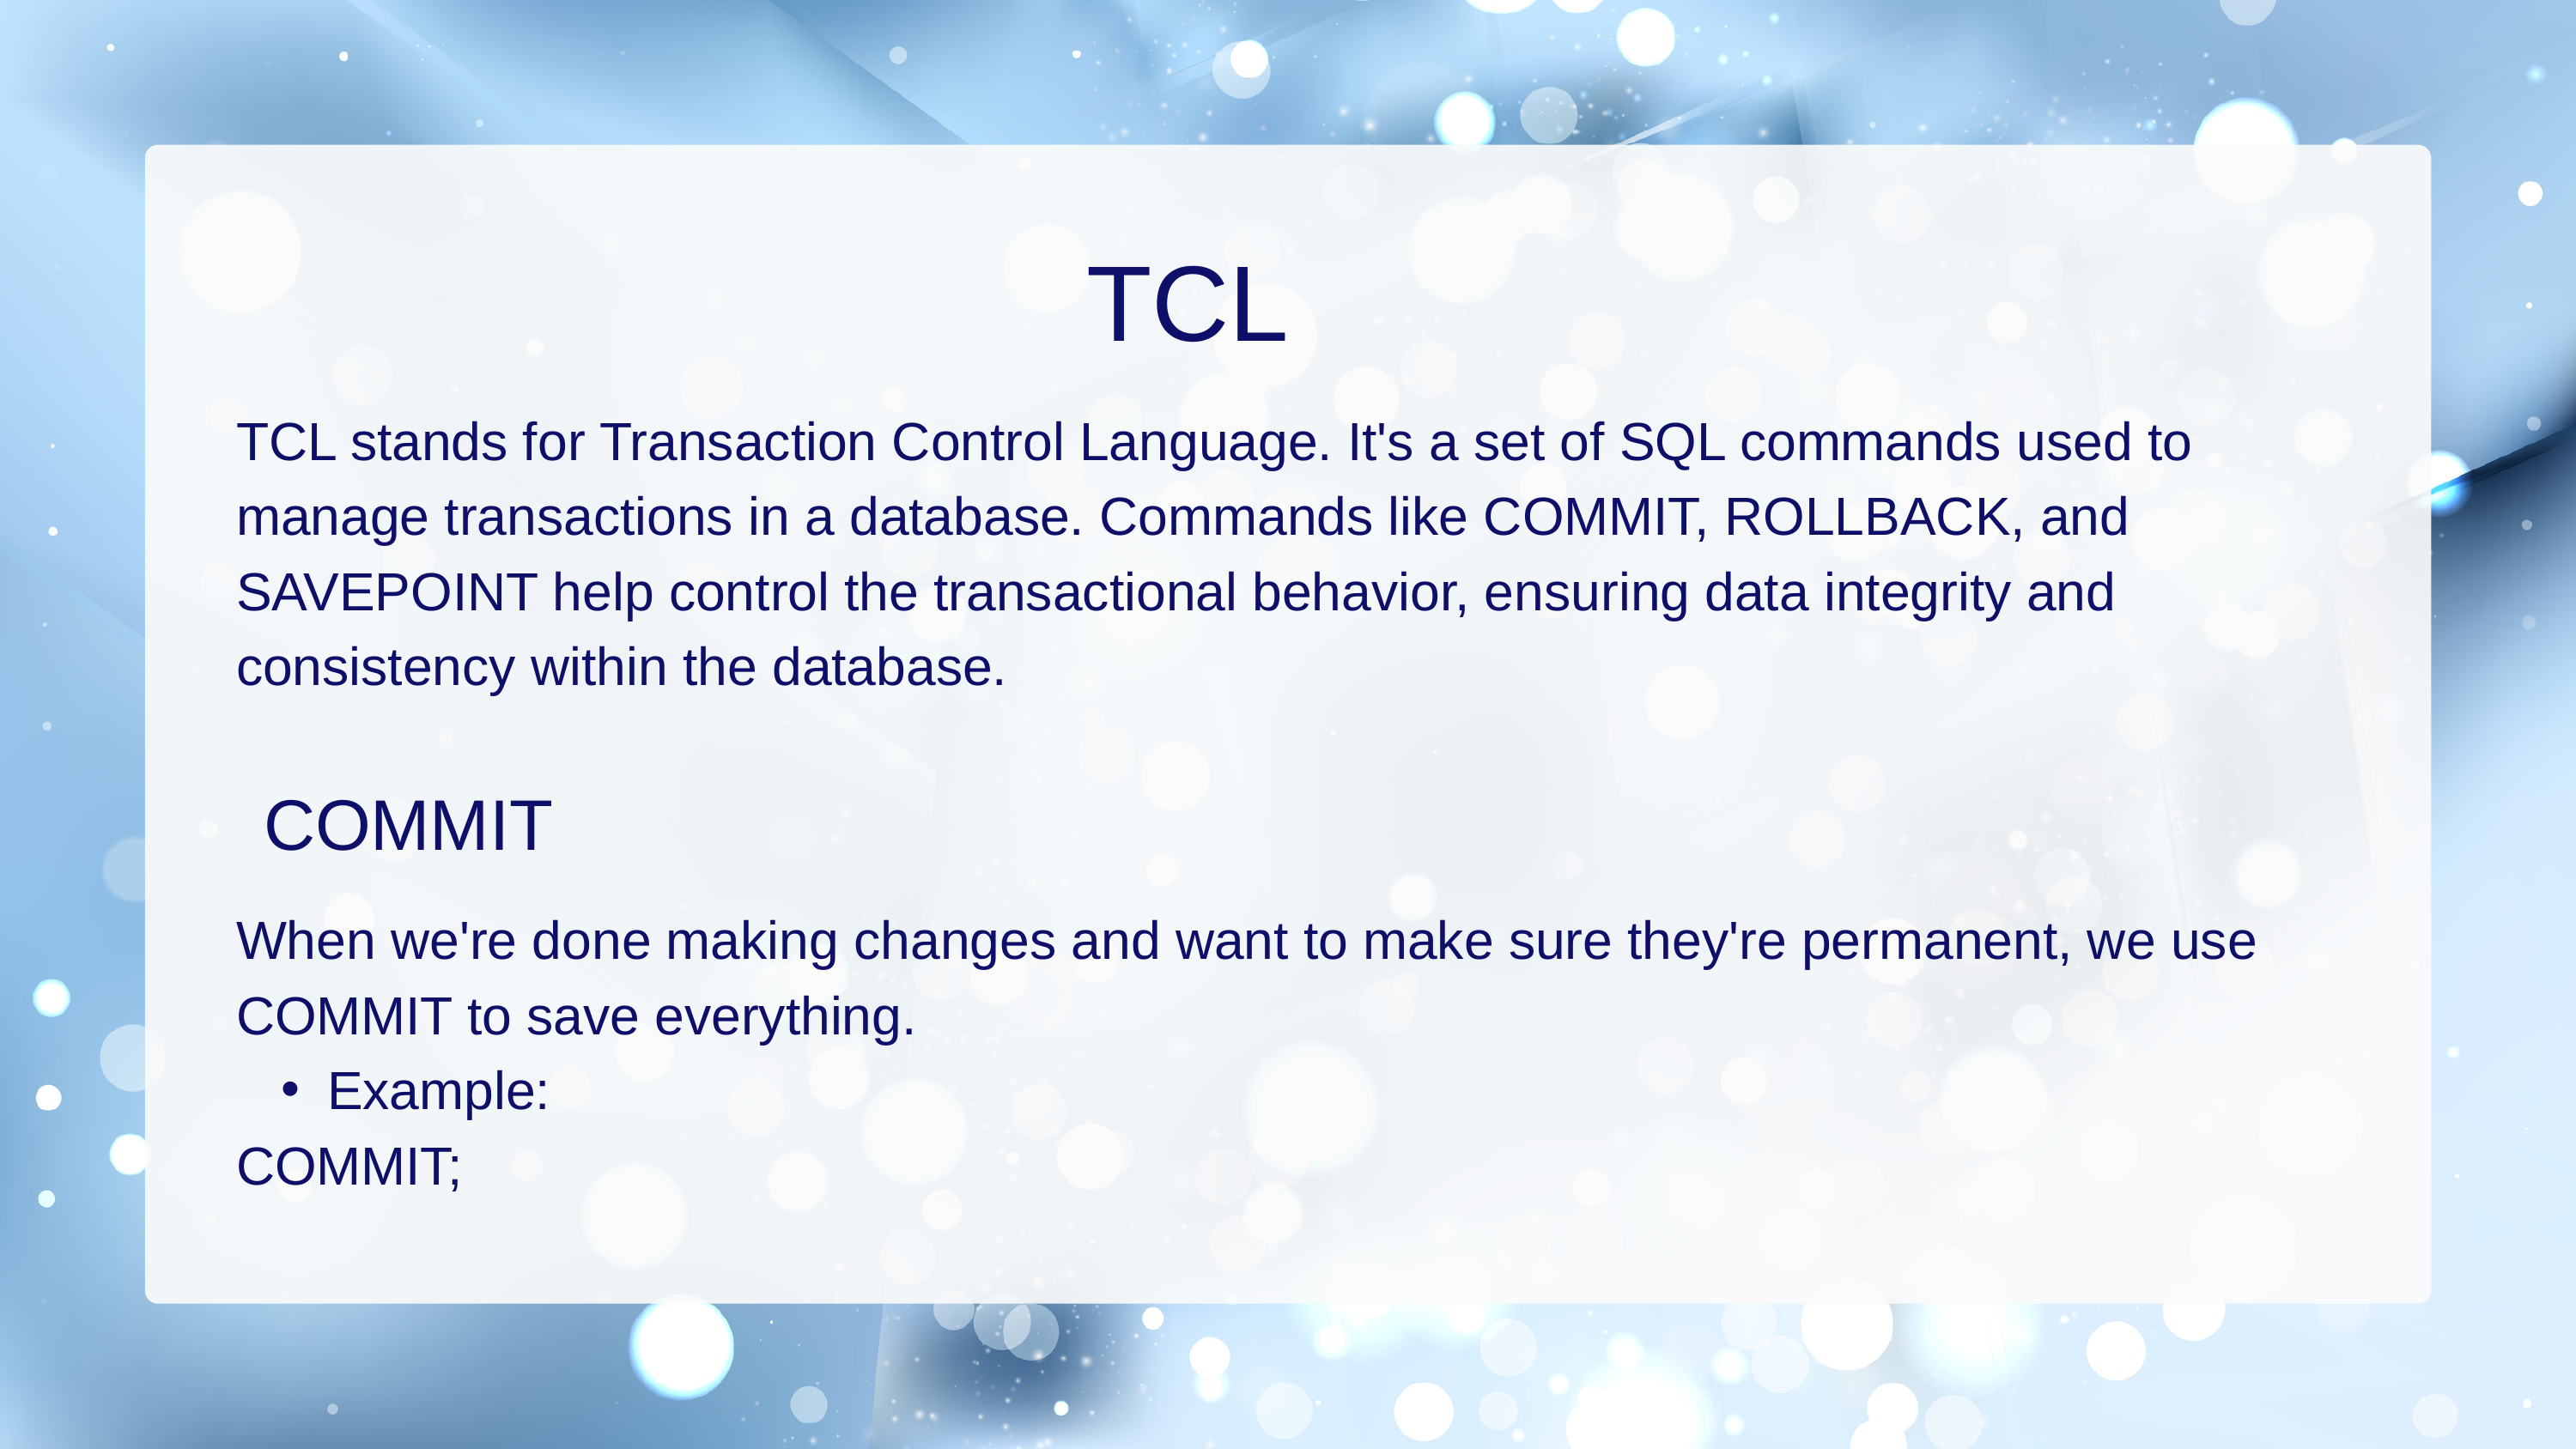

TCL
TCL stands for Transaction Control Language. It's a set of SQL commands used to manage transactions in a database. Commands like COMMIT, ROLLBACK, and SAVEPOINT help control the transactional behavior, ensuring data integrity and consistency within the database.​
COMMIT
When we're done making changes and want to make sure they're permanent, we use COMMIT to save everything.​
Example:​
COMMIT;